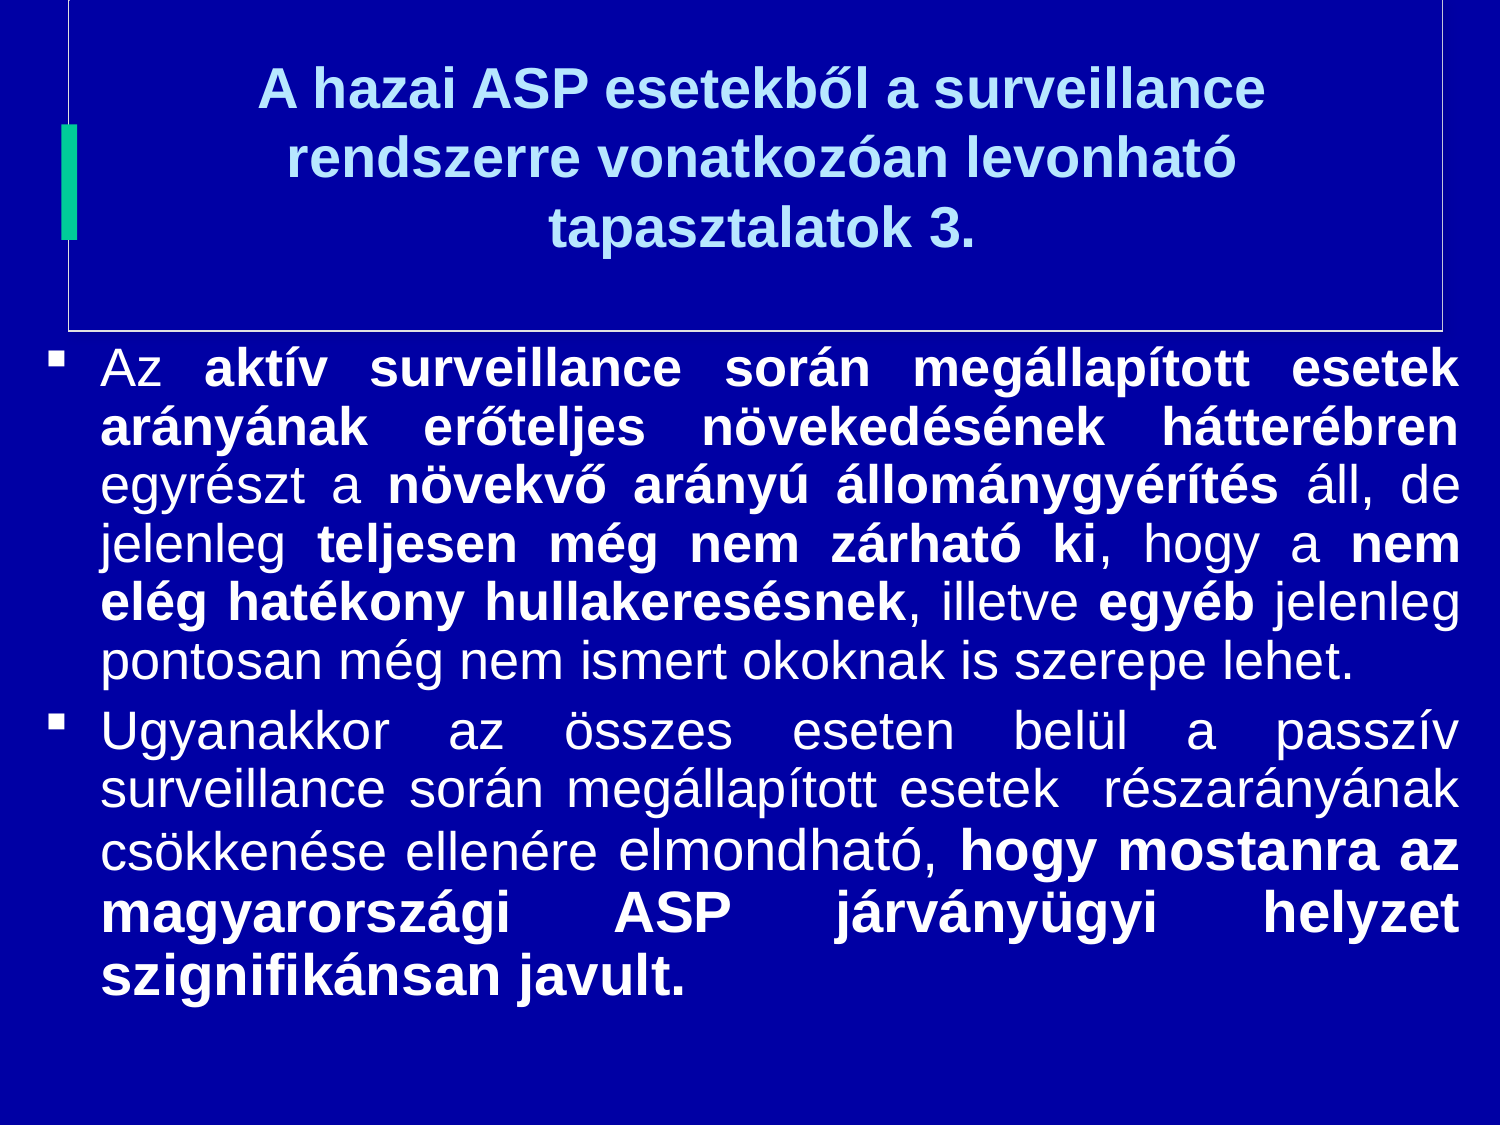

# A hazai ASP esetekből a surveillance rendszerre vonatkozóan levonható tapasztalatok 3.

Az aktív surveillance során megállapított esetek arányának erőteljes növekedésének hátterébren egyrészt a növekvő arányú állománygyérítés áll, de jelenleg teljesen még nem zárható ki, hogy a nem elég hatékony hullakeresésnek, illetve egyéb jelenleg pontosan még nem ismert okoknak is szerepe lehet.
Ugyanakkor az összes eseten belül a passzív surveillance során megállapított esetek  részarányának csökkenése ellenére elmondható, hogy mostanra az magyarországi ASP járványügyi helyzet szignifikánsan javult.